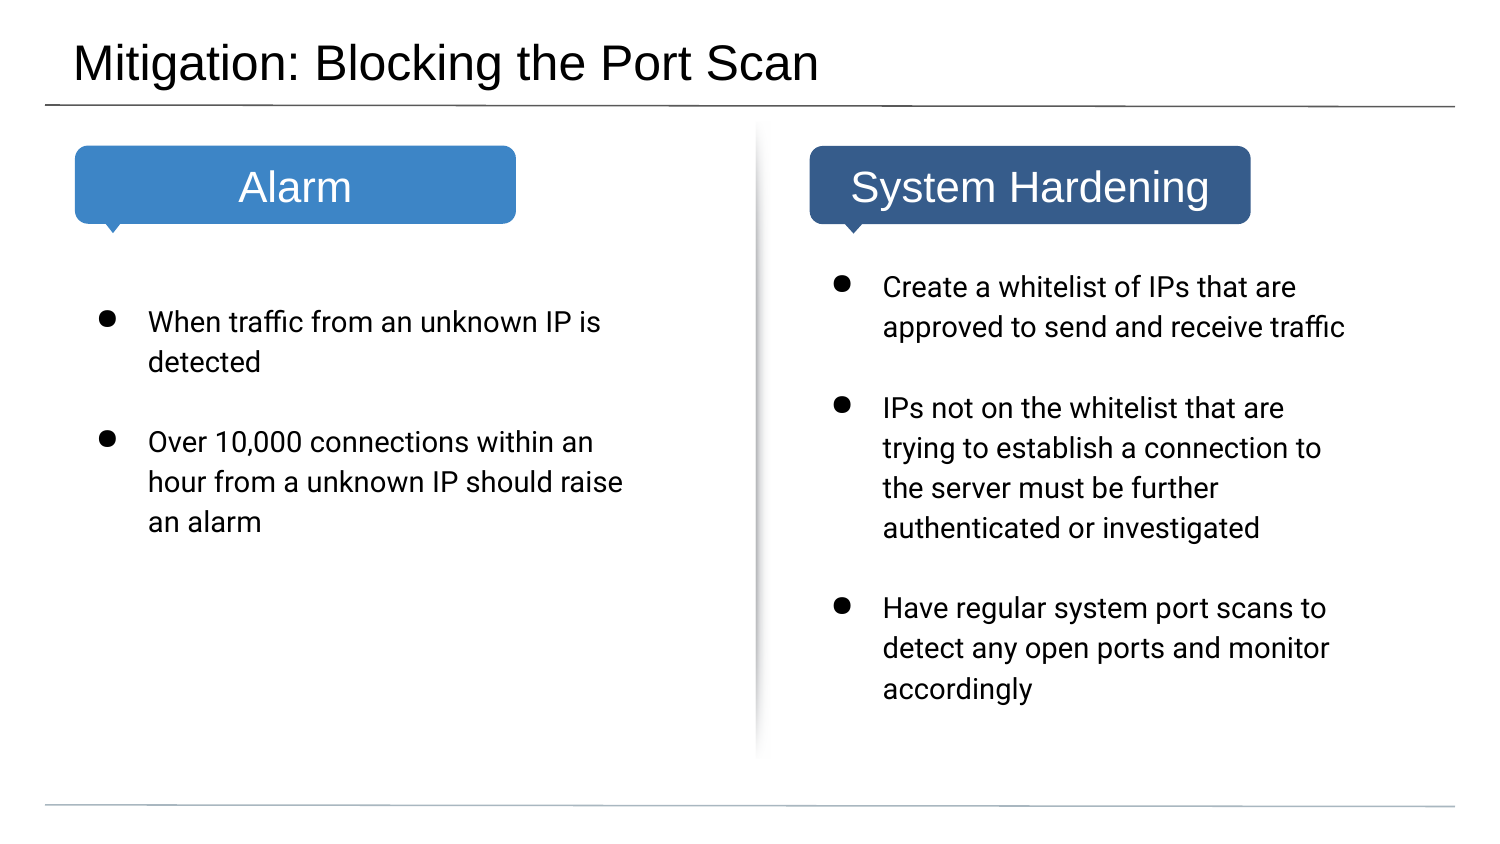

# Mitigation: Blocking the Port Scan

When traffic from an unknown IP is detected

Over 10,000 connections within an hour from a unknown IP should raise an alarm

Create a whitelist of IPs that are approved to send and receive traffic

IPs not on the whitelist that are trying to establish a connection to the server must be further authenticated or investigated

Have regular system port scans to detect any open ports and monitor accordingly